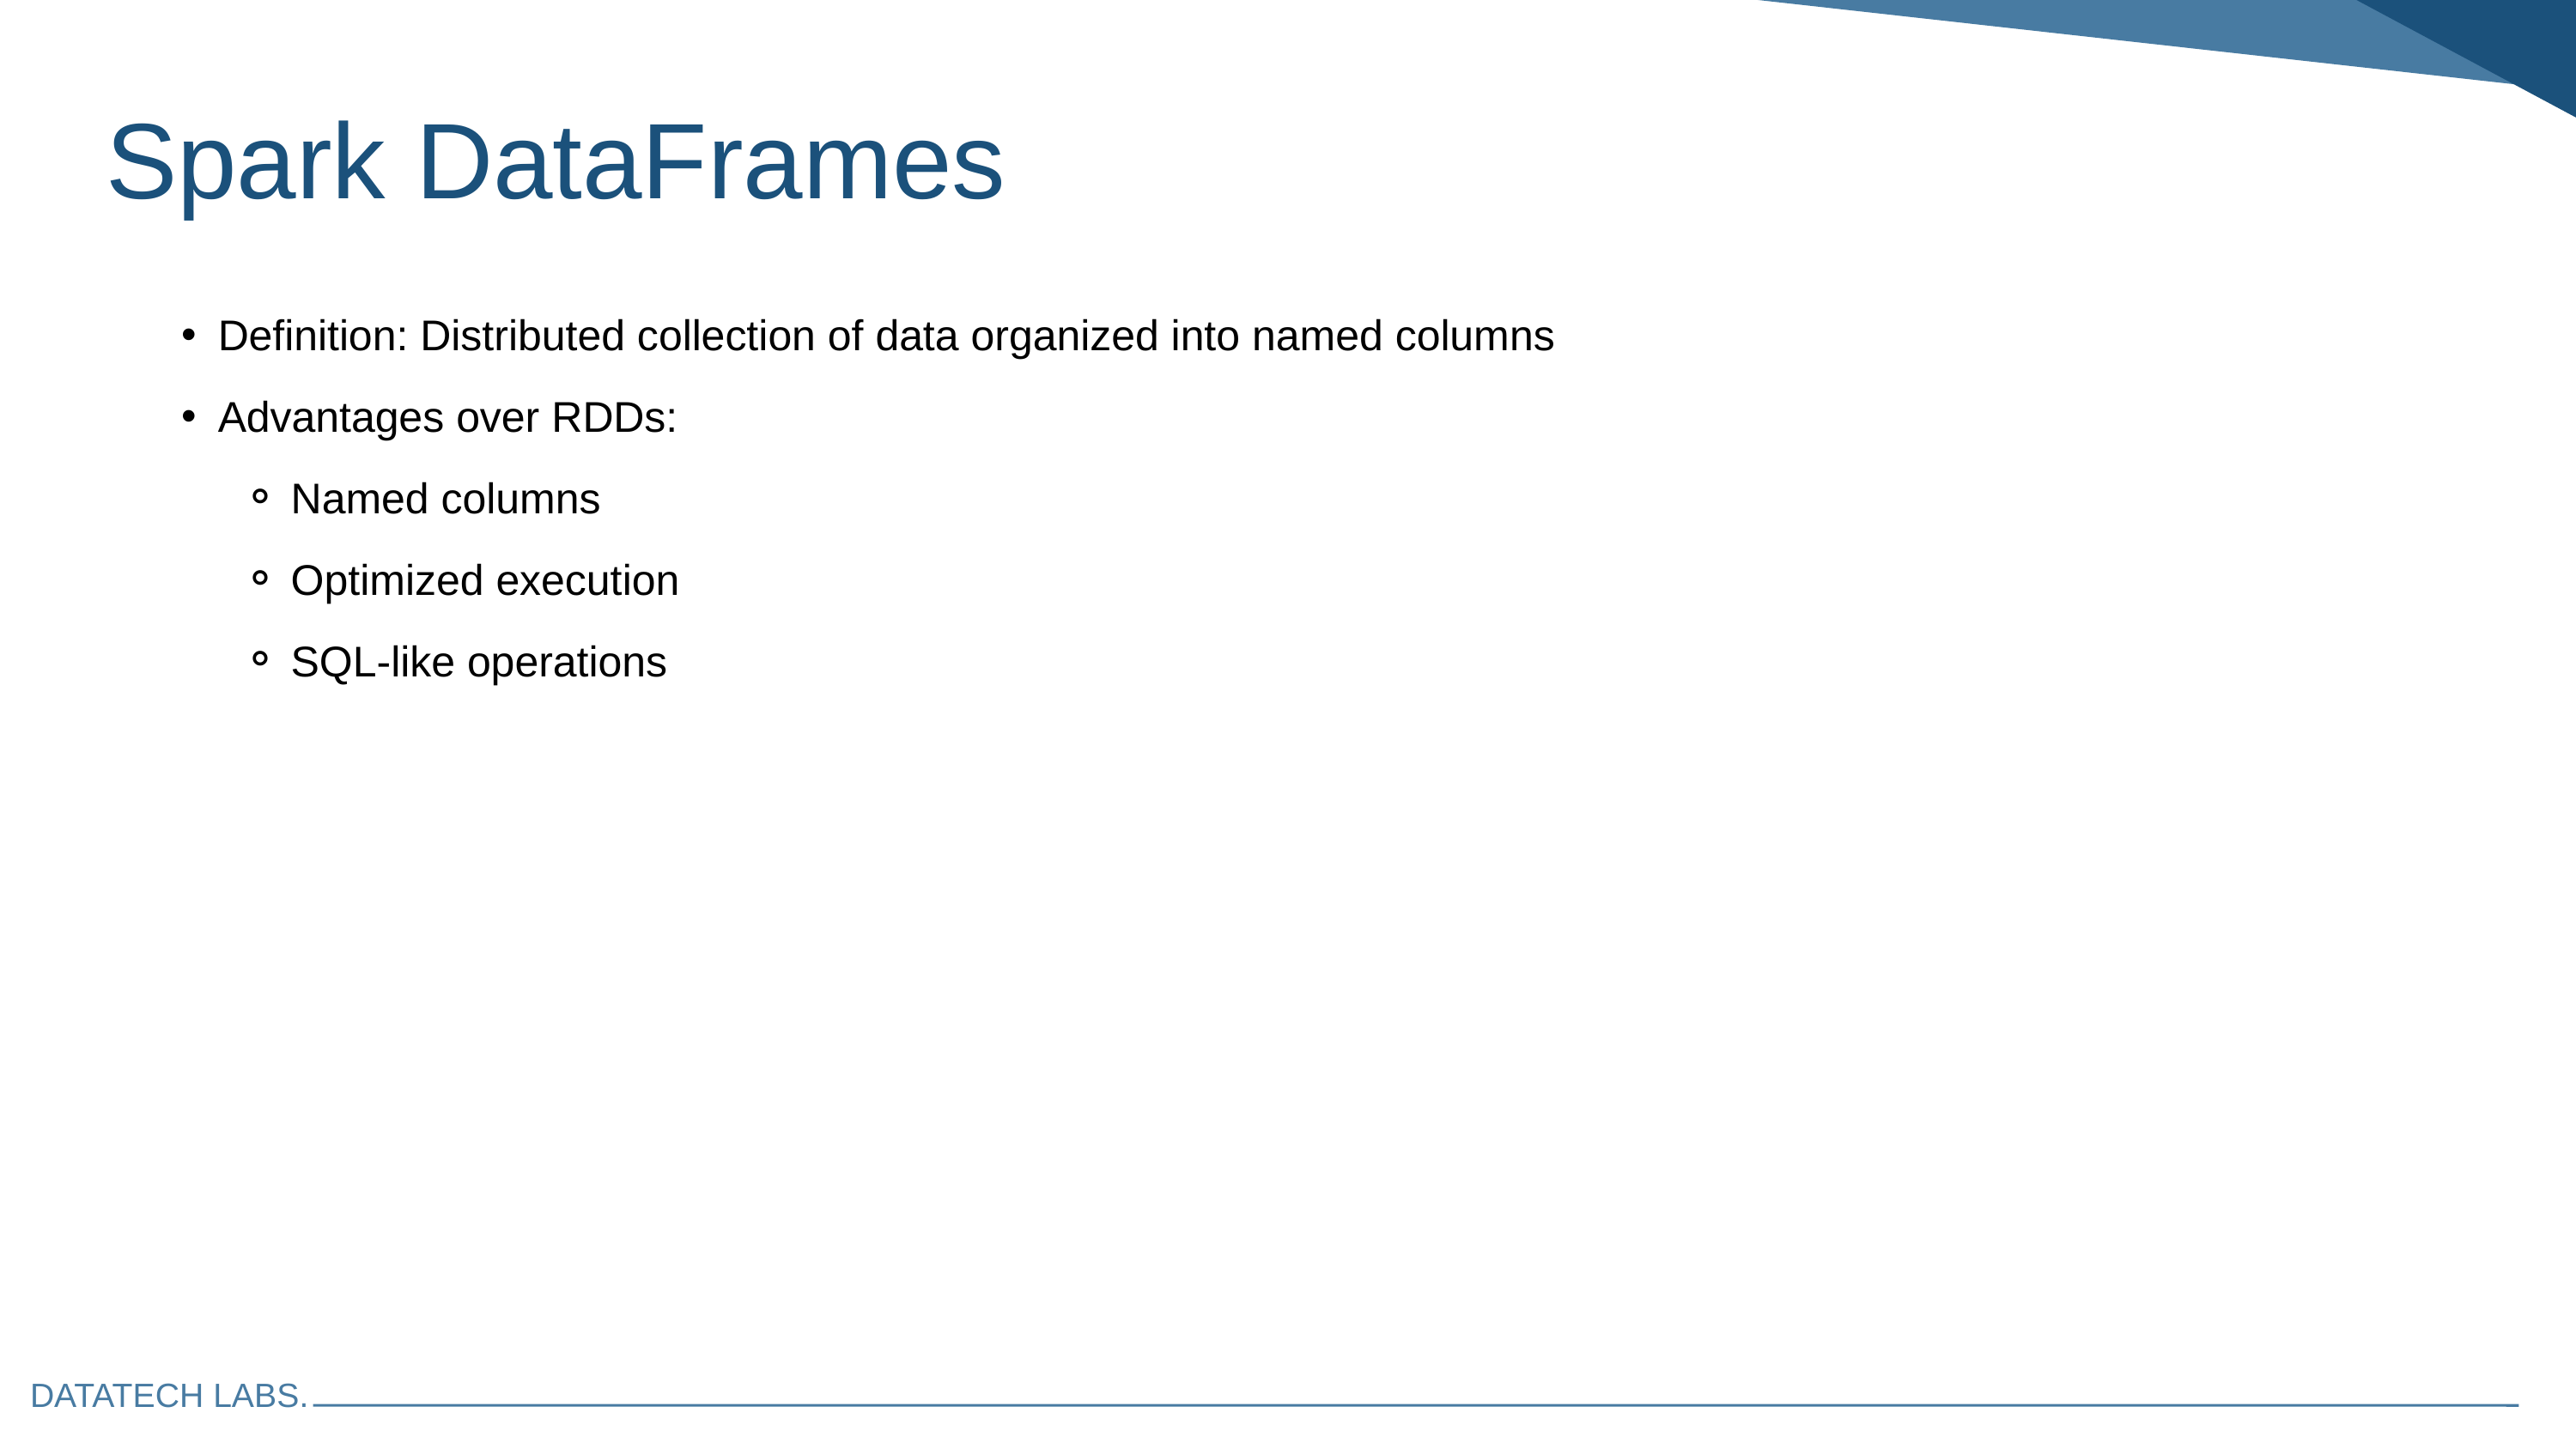

Spark DataFrames
Definition: Distributed collection of data organized into named columns
Advantages over RDDs:
Named columns
Optimized execution
SQL-like operations
DATATECH LABS.